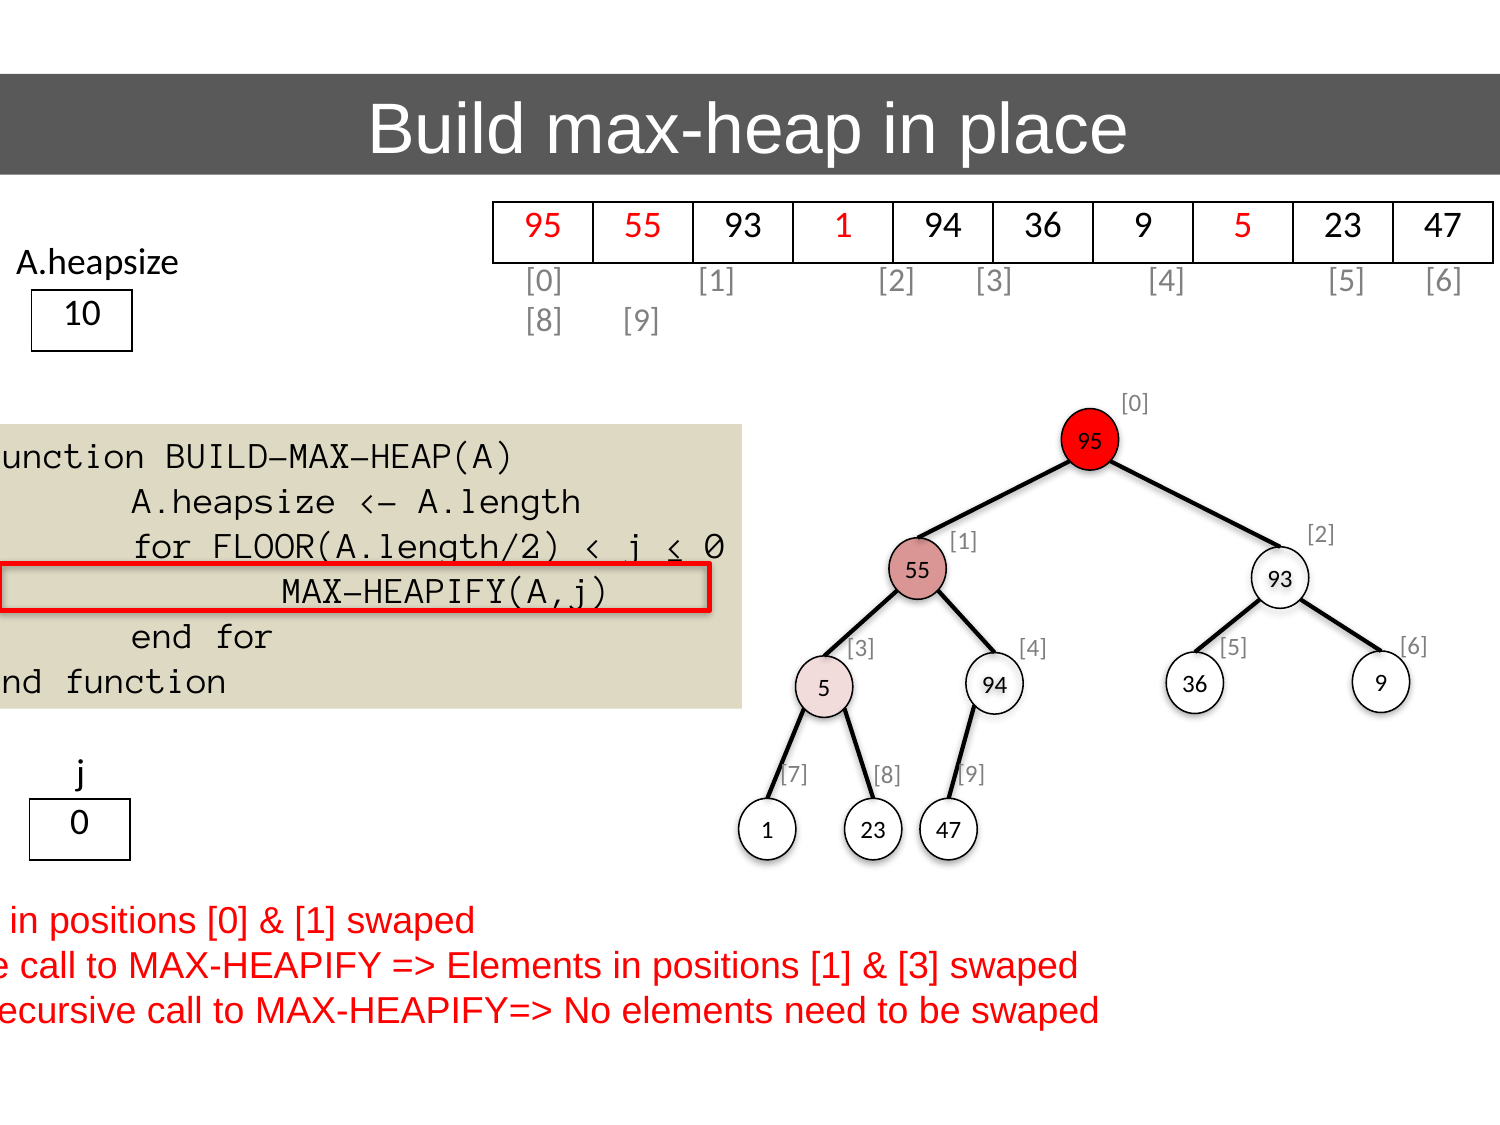

Build max-heap in place
| 95 | 55 | 93 | 1 | 94 | 36 | 9 | 5 | 23 | 47 |
| --- | --- | --- | --- | --- | --- | --- | --- | --- | --- |
A.heapsize
[0]	   [1]	       [2]	[3]	   [4]	       [5]        [6]         [7]        [8]        [9]
| 10 |
| --- |
[0]
95
function BUILD-MAX-HEAP(A)
	A.heapsize <- A.length
	for FLOOR(A.length/2) < j ≤ 0
		MAX-HEAPIFY(A,j)
	end for
end function
[2]
[1]
55
93

[6]
[5]
[4]
[3]
9
36
94
5
j
[7]
[9]
[8]
1
23
47
| 0 |
| --- |
Elements in positions [0] & [1] swaped
Recursive call to MAX-HEAPIFY => Elements in positions [1] & [3] swaped
Another recursive call to MAX-HEAPIFY=> No elements need to be swaped